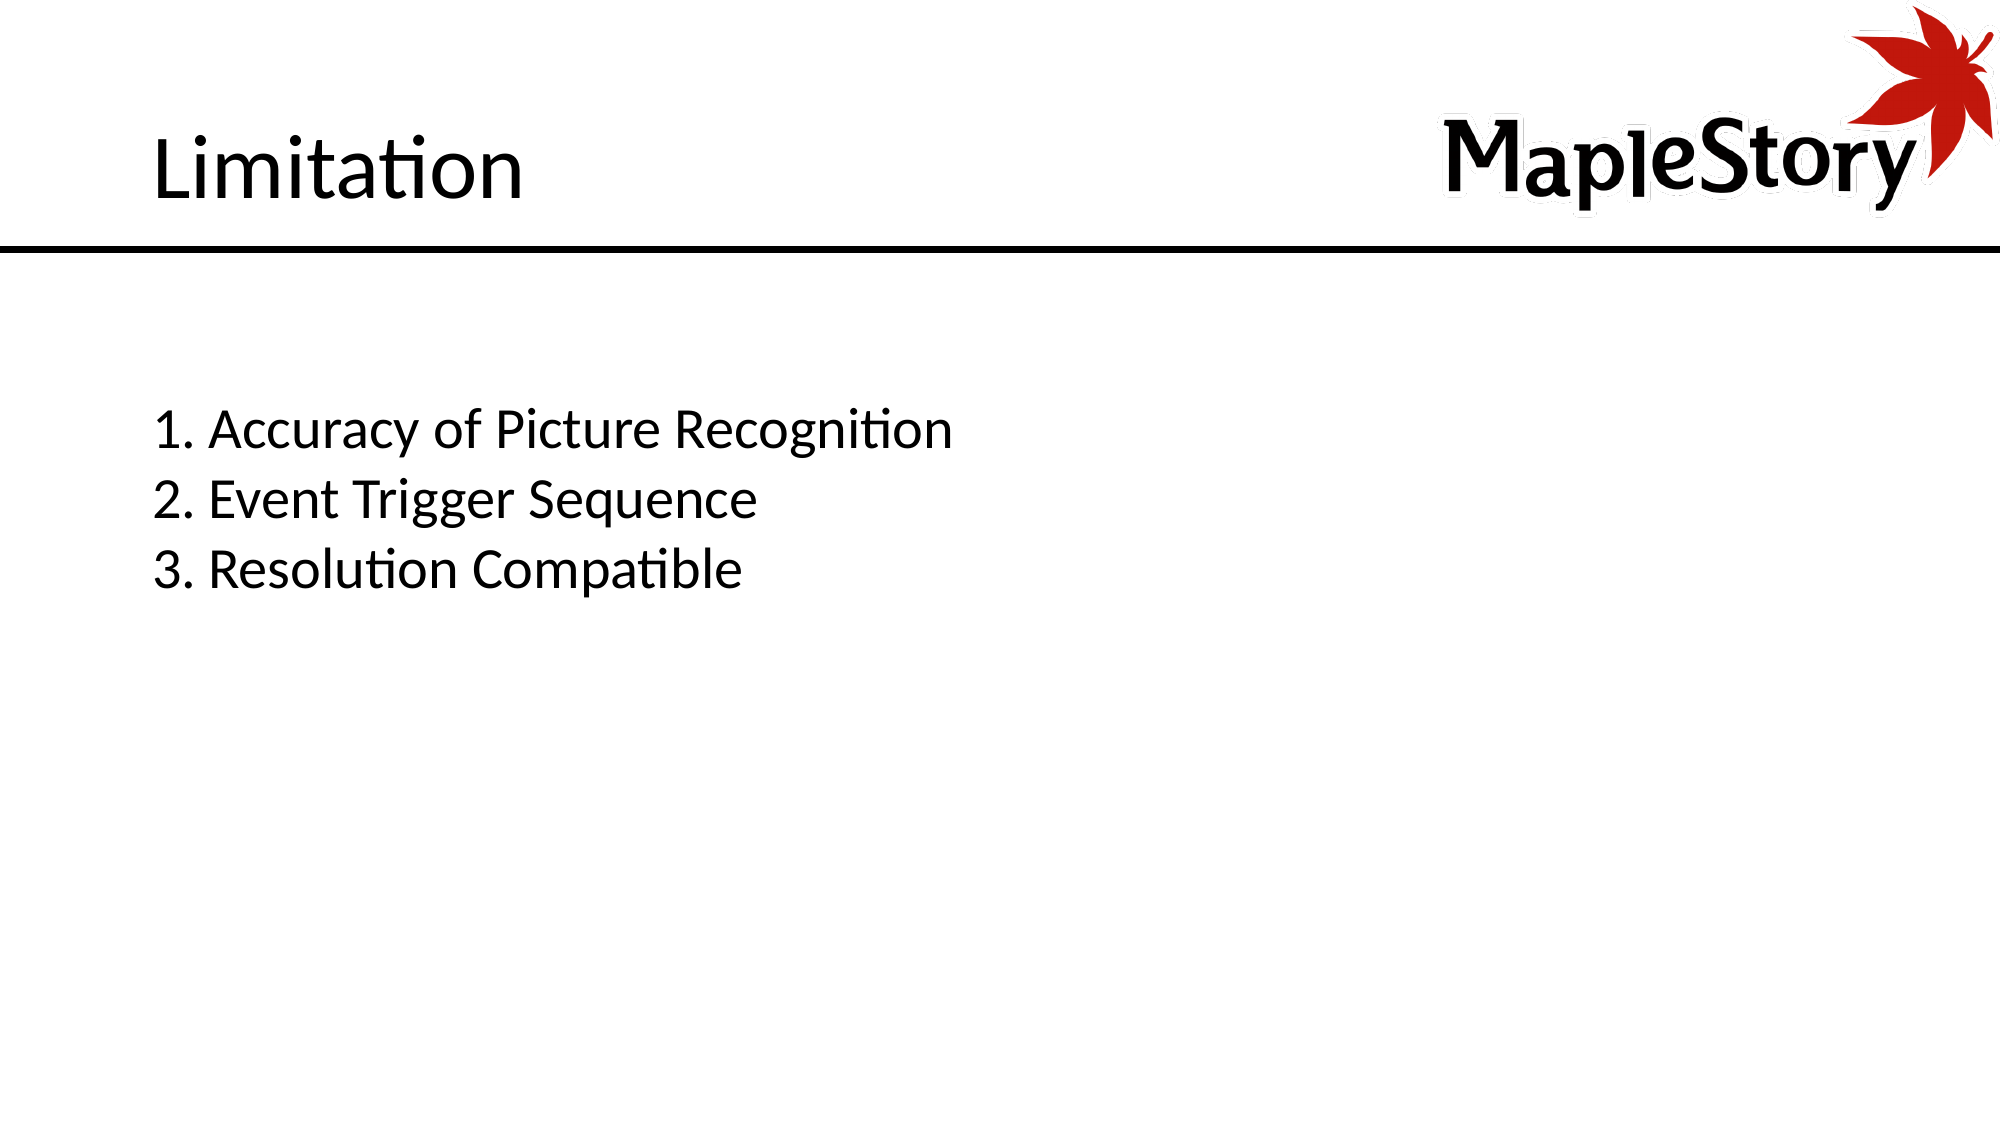

# Limitation
Accuracy of Picture Recognition
Event Trigger Sequence
Resolution Compatible